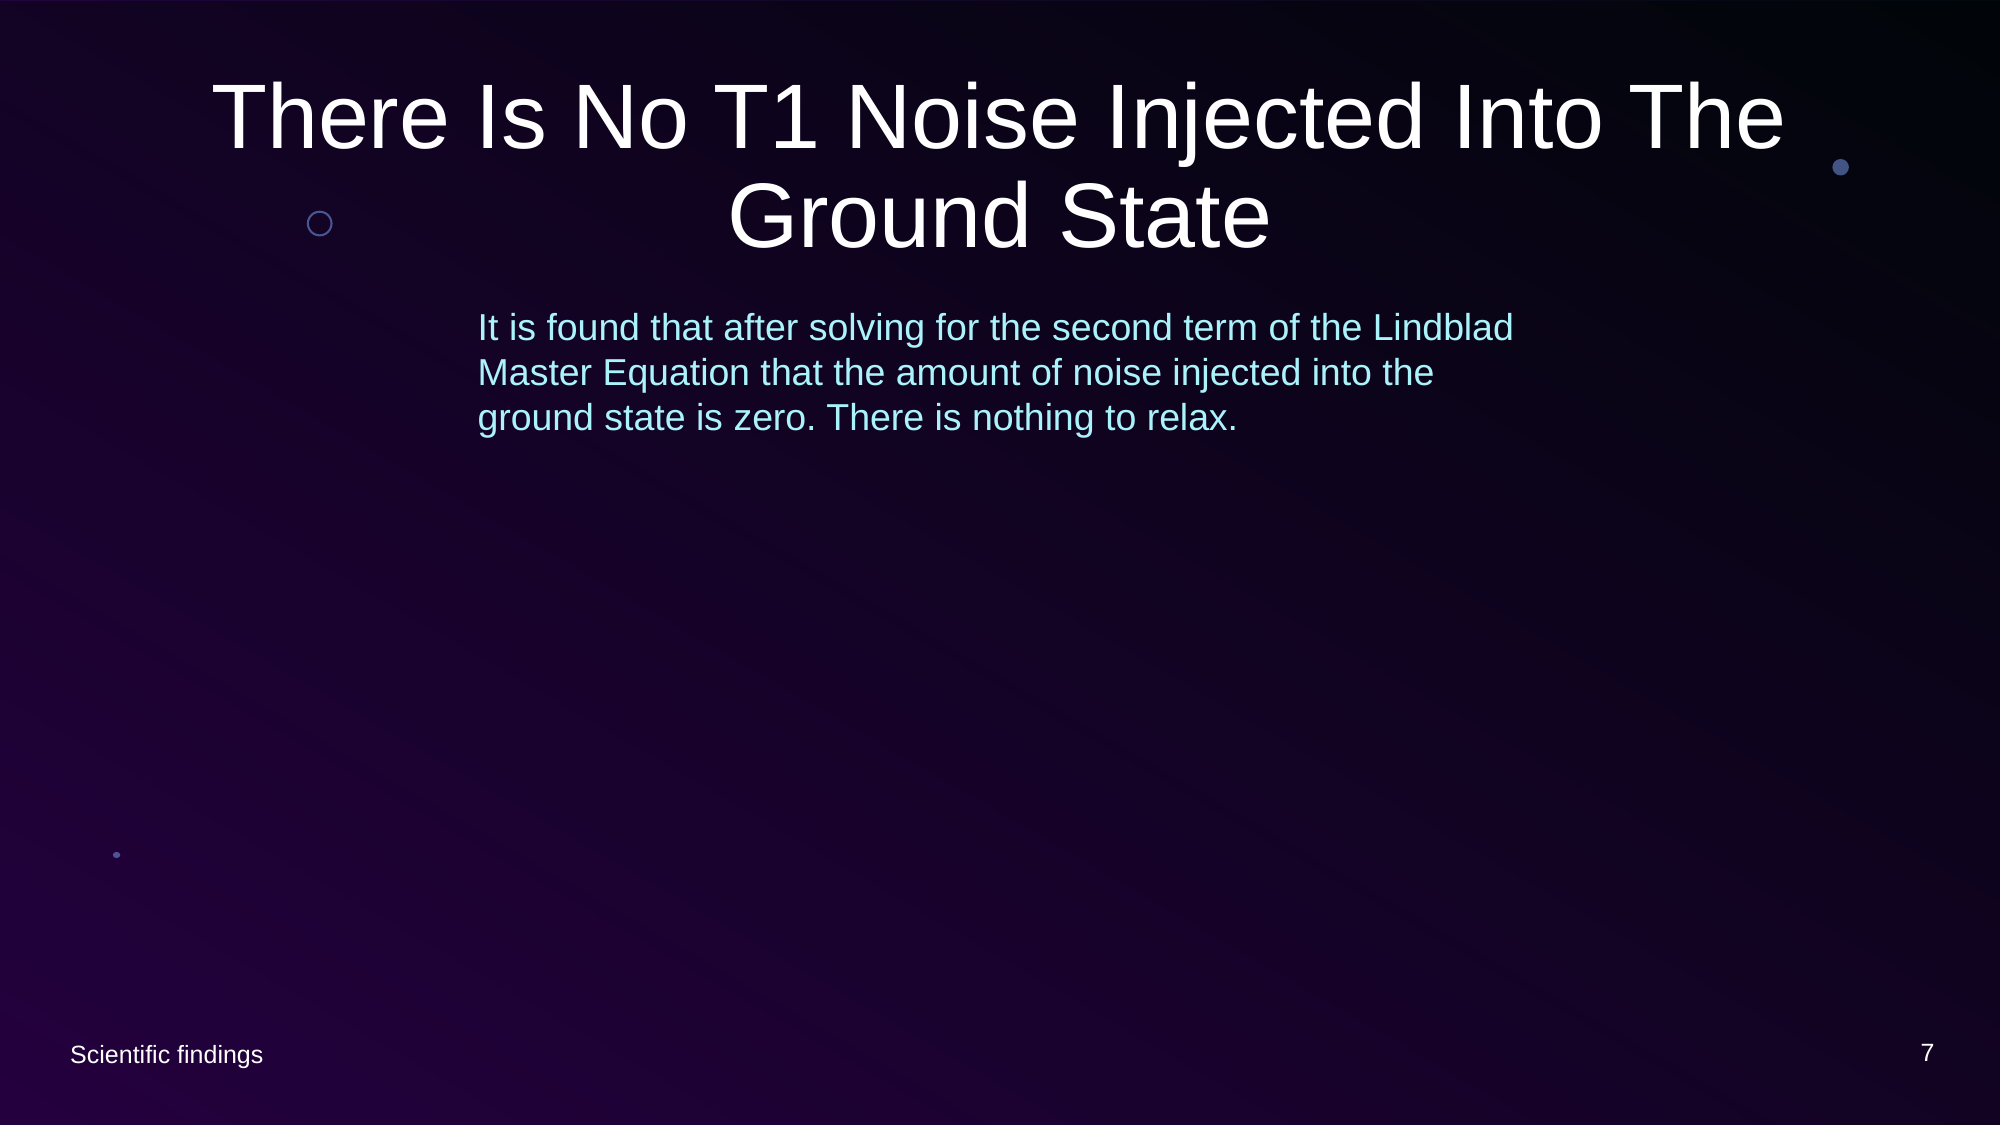

# There Is No T1 Noise Injected Into The Ground State
It is found that after solving for the second term of the Lindblad Master Equation that the amount of noise injected into the ground state is zero. There is nothing to relax.
7
Scientific findings